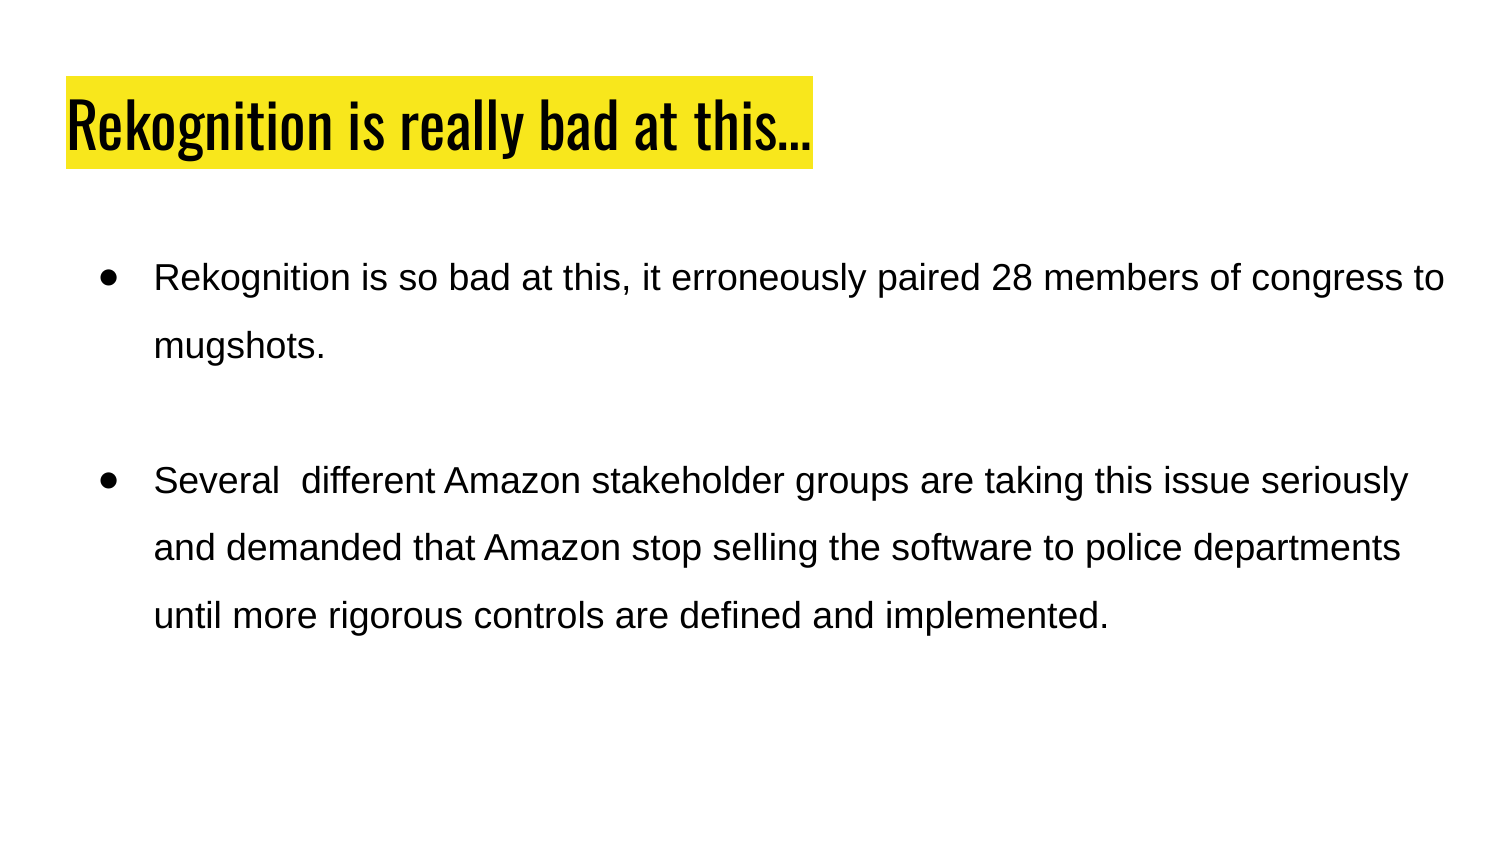

# Rekognition is really bad at this…

Rekognition is so bad at this, it erroneously paired 28 members of congress to mugshots.

Several  different Amazon stakeholder groups are taking this issue seriously and demanded that Amazon stop selling the software to police departments until more rigorous controls are defined and implemented.